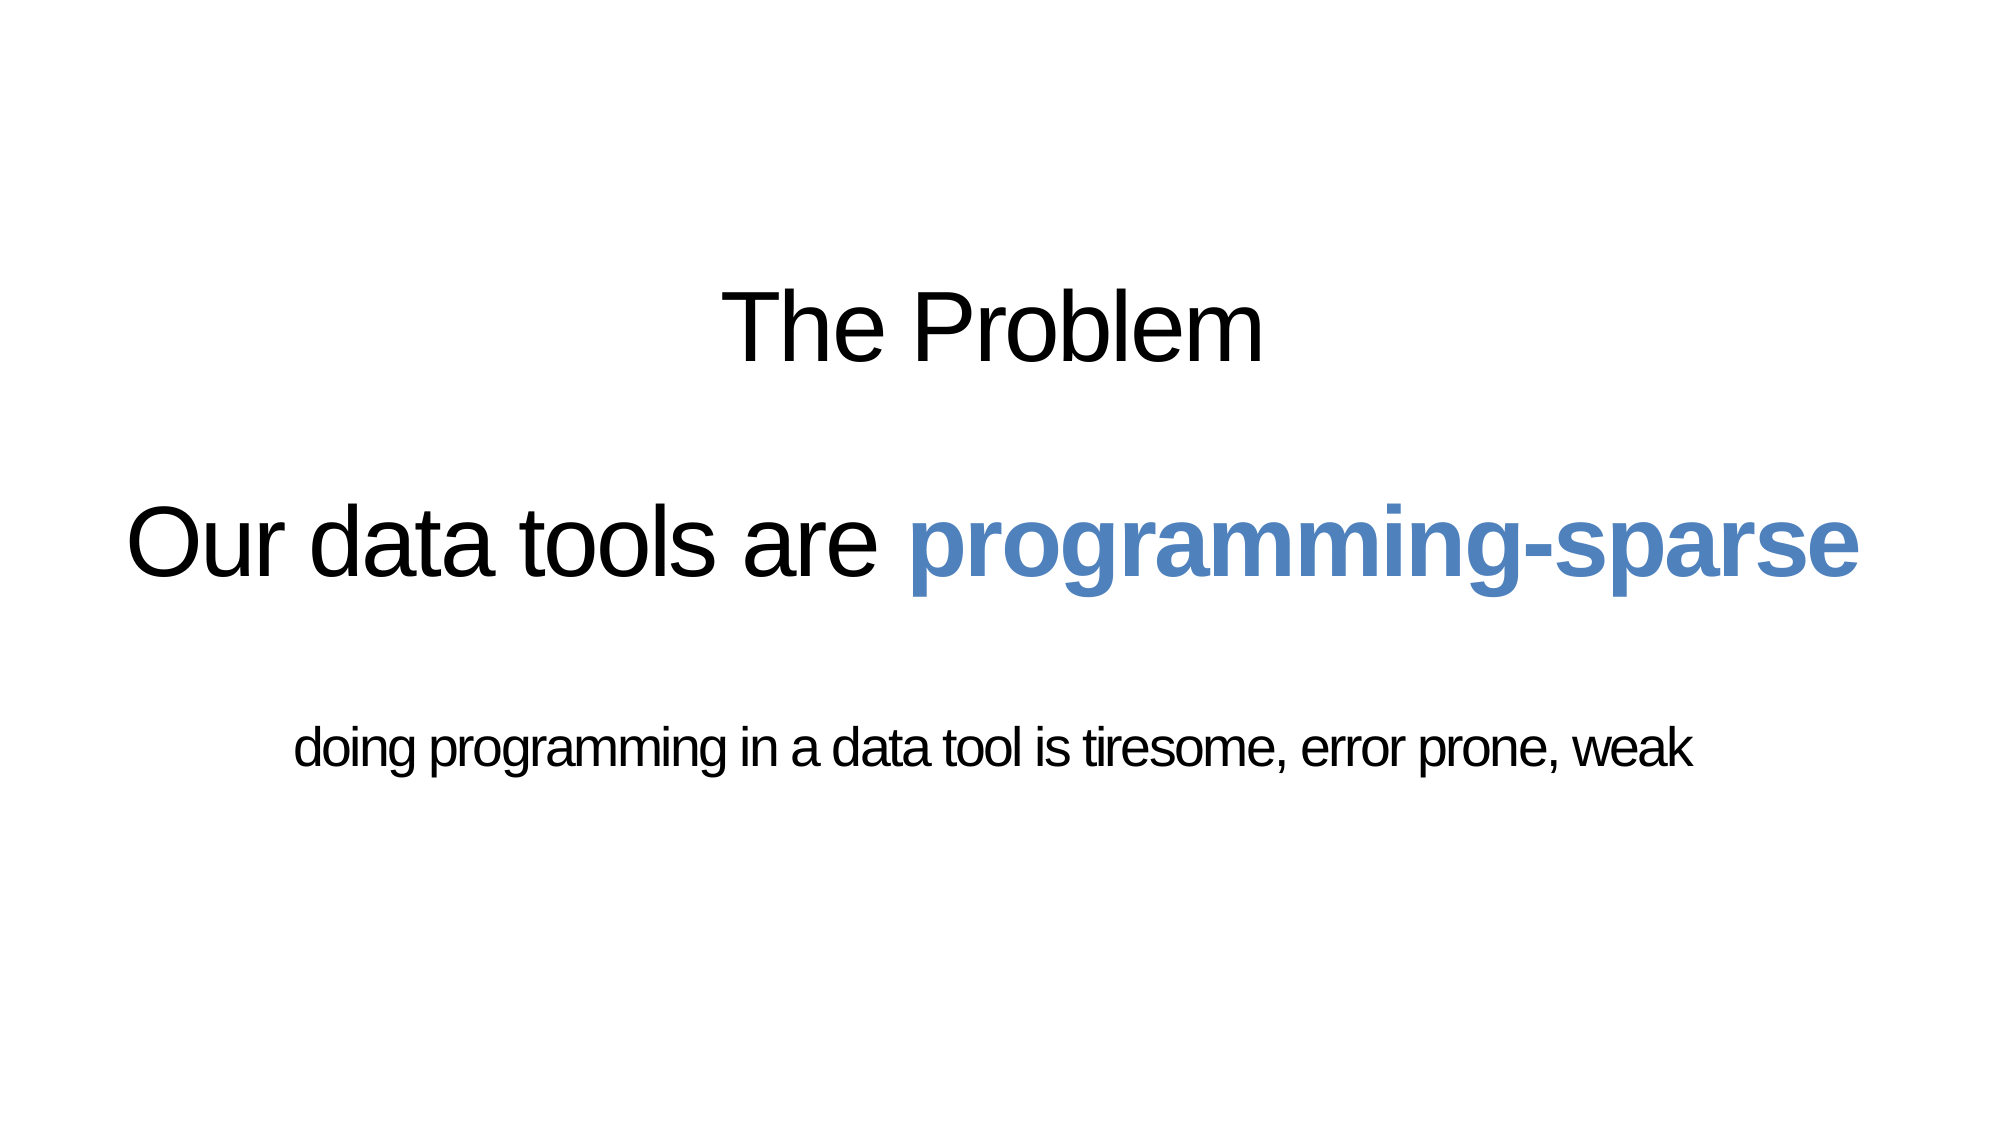

# The Problem Our data tools are programming-sparse doing programming in a data tool is tiresome, error prone, weak